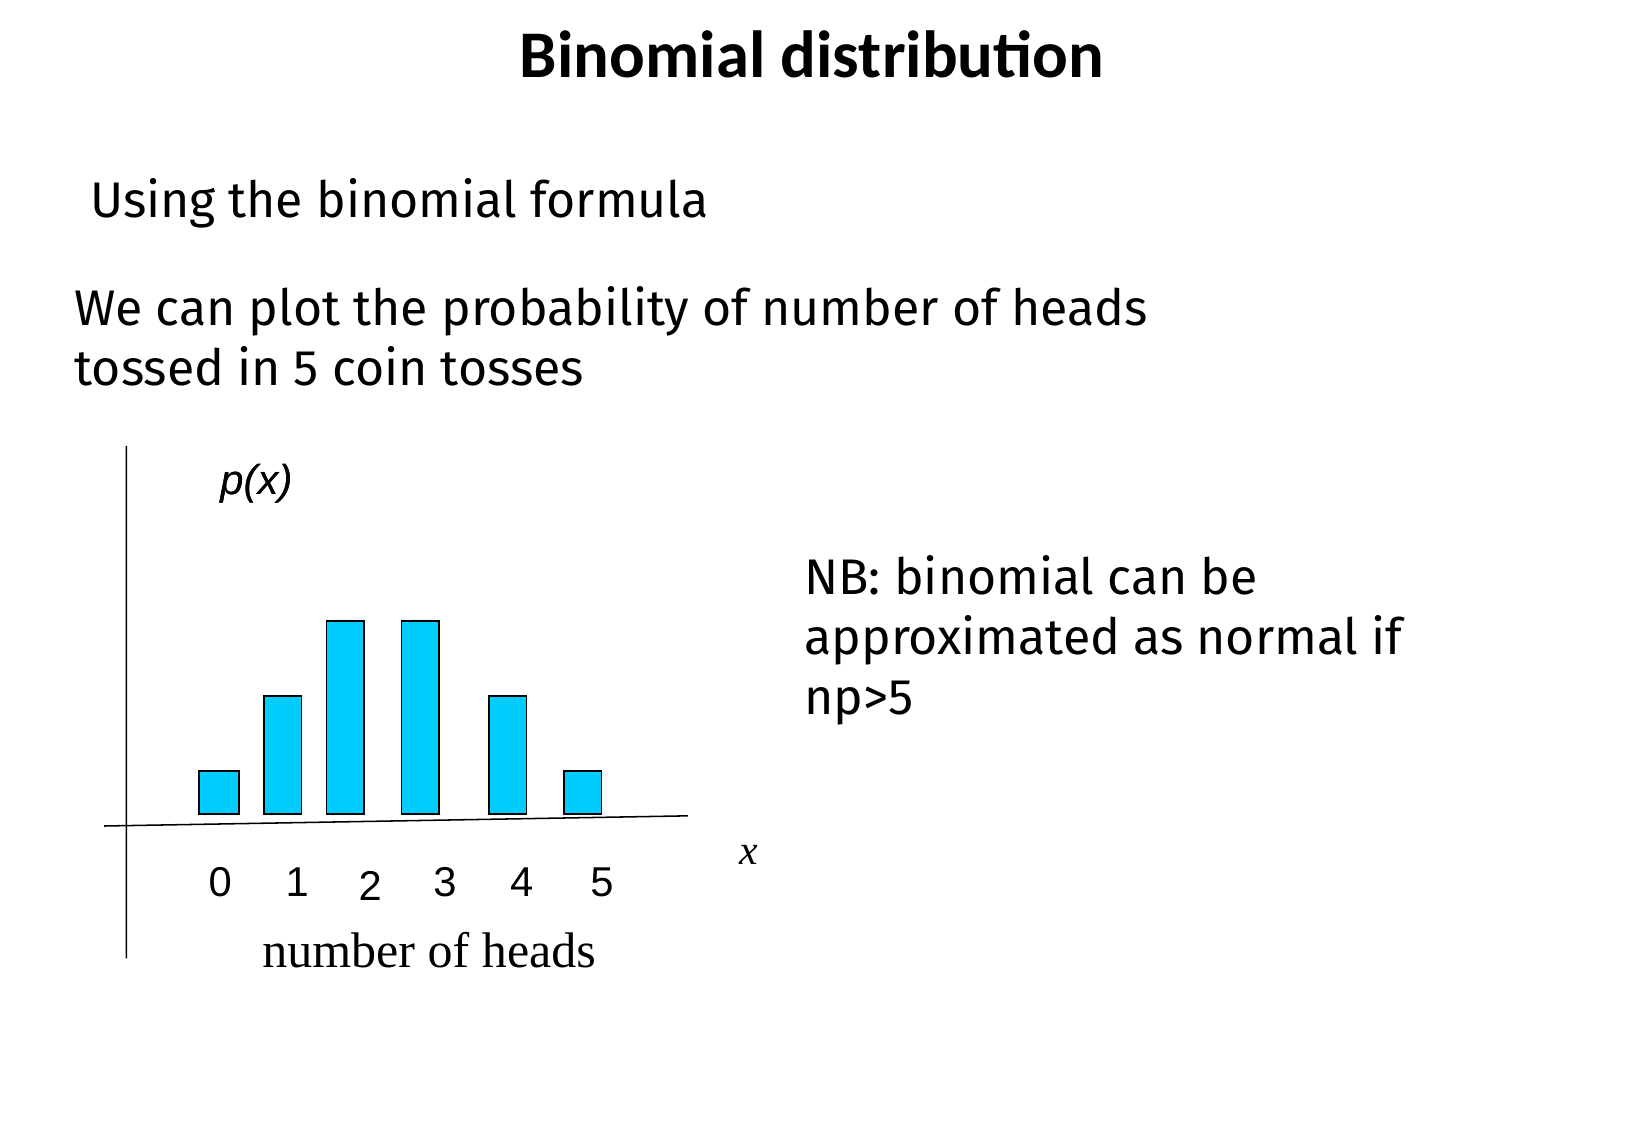

Binomial distribution
Using the binomial formula
We can plot the probability of number of heads
tossed in 5 coin tosses

p(x)

p(x)

x

0

1

3

4

5

2

number of heads
NB: binomial can be approximated as normal if np>5